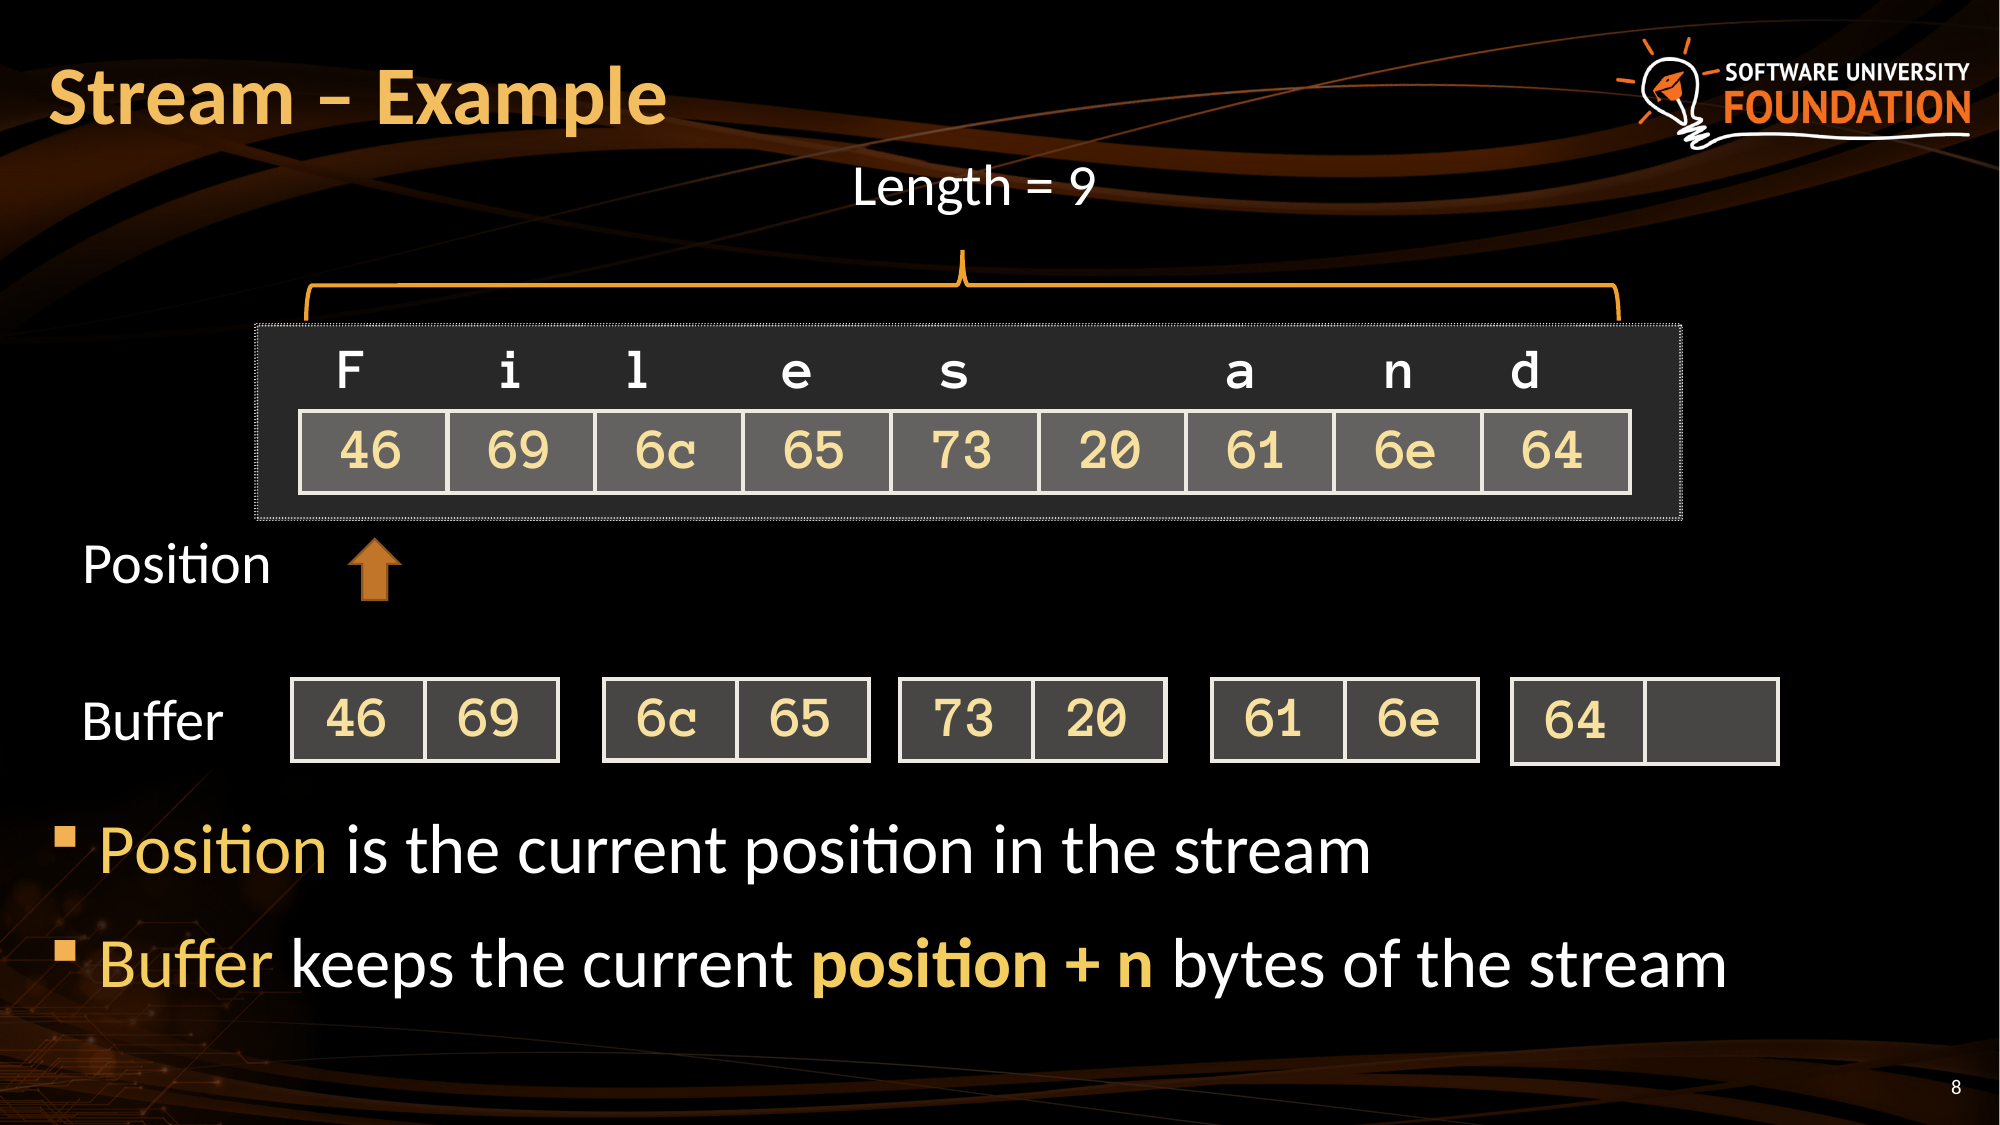

# Stream – Example
Length = 9

Position is the current position in the stream
Buffer keeps the current position + n bytes of the stream
 F    i   l    e    s        a    n   d

| 46 | 69 | 6c | 65 | 73 | 20 | 61 | 6e | 64 |
| --- | --- | --- | --- | --- | --- | --- | --- | --- |
Position

Buffer
| 6c | 65 |
| --- | --- |
| 46 | 69 |
| --- | --- |
| 73 | 20 |
| --- | --- |
| 61 | 6e |
| --- | --- |
| 64 |  |
| --- | --- |
8